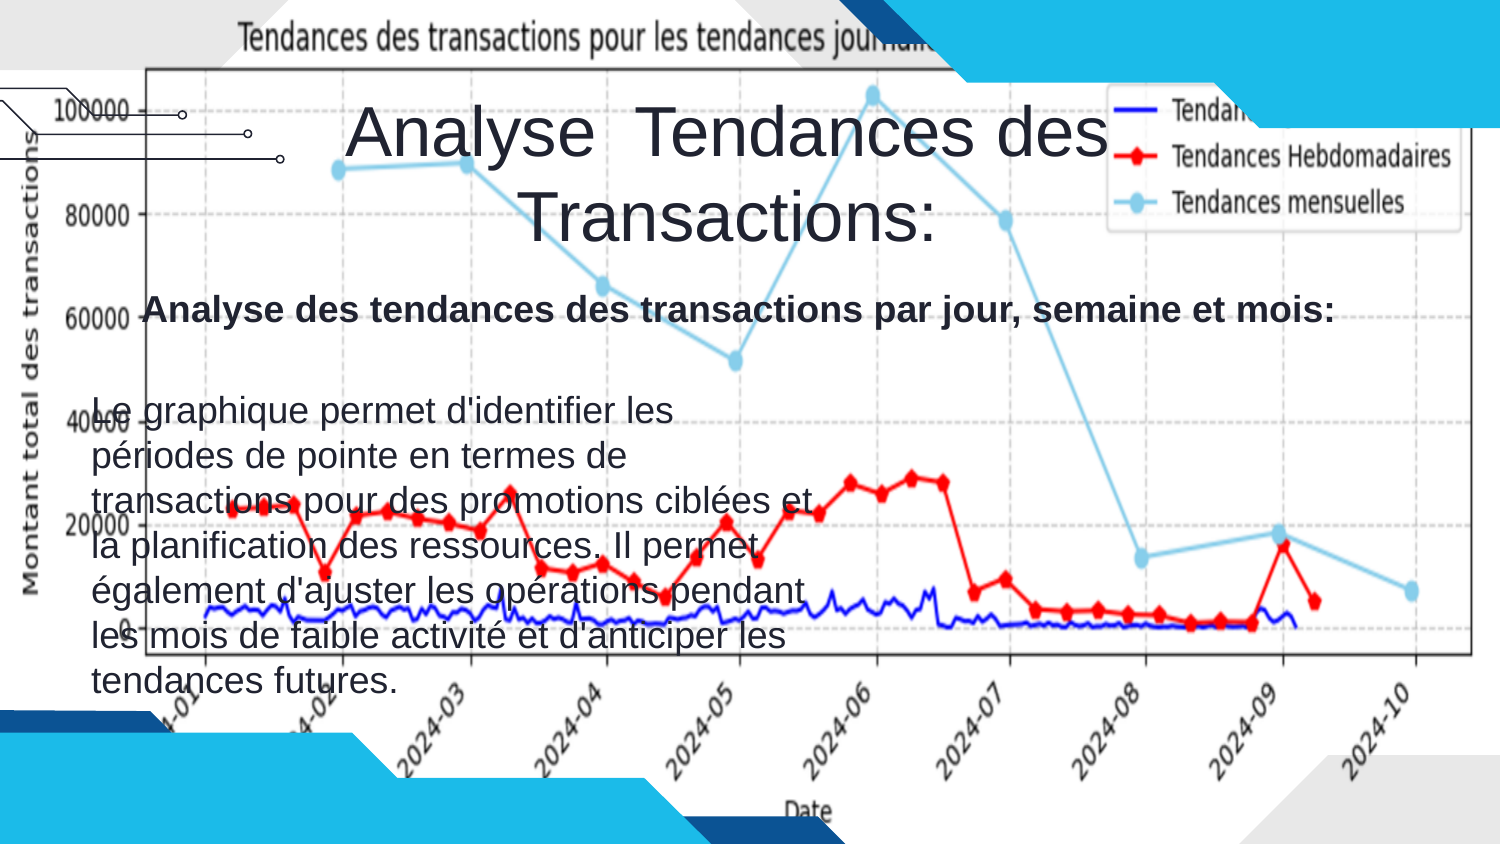

# Analyse  Tendances des Transactions:
Analyse des tendances des transactions par jour, semaine et mois:
Le graphique permet d'identifier les périodes de pointe en termes de transactions pour des promotions ciblées et la planification des ressources. Il permet également d'ajuster les opérations pendant les mois de faible activité et d'anticiper les tendances futures.